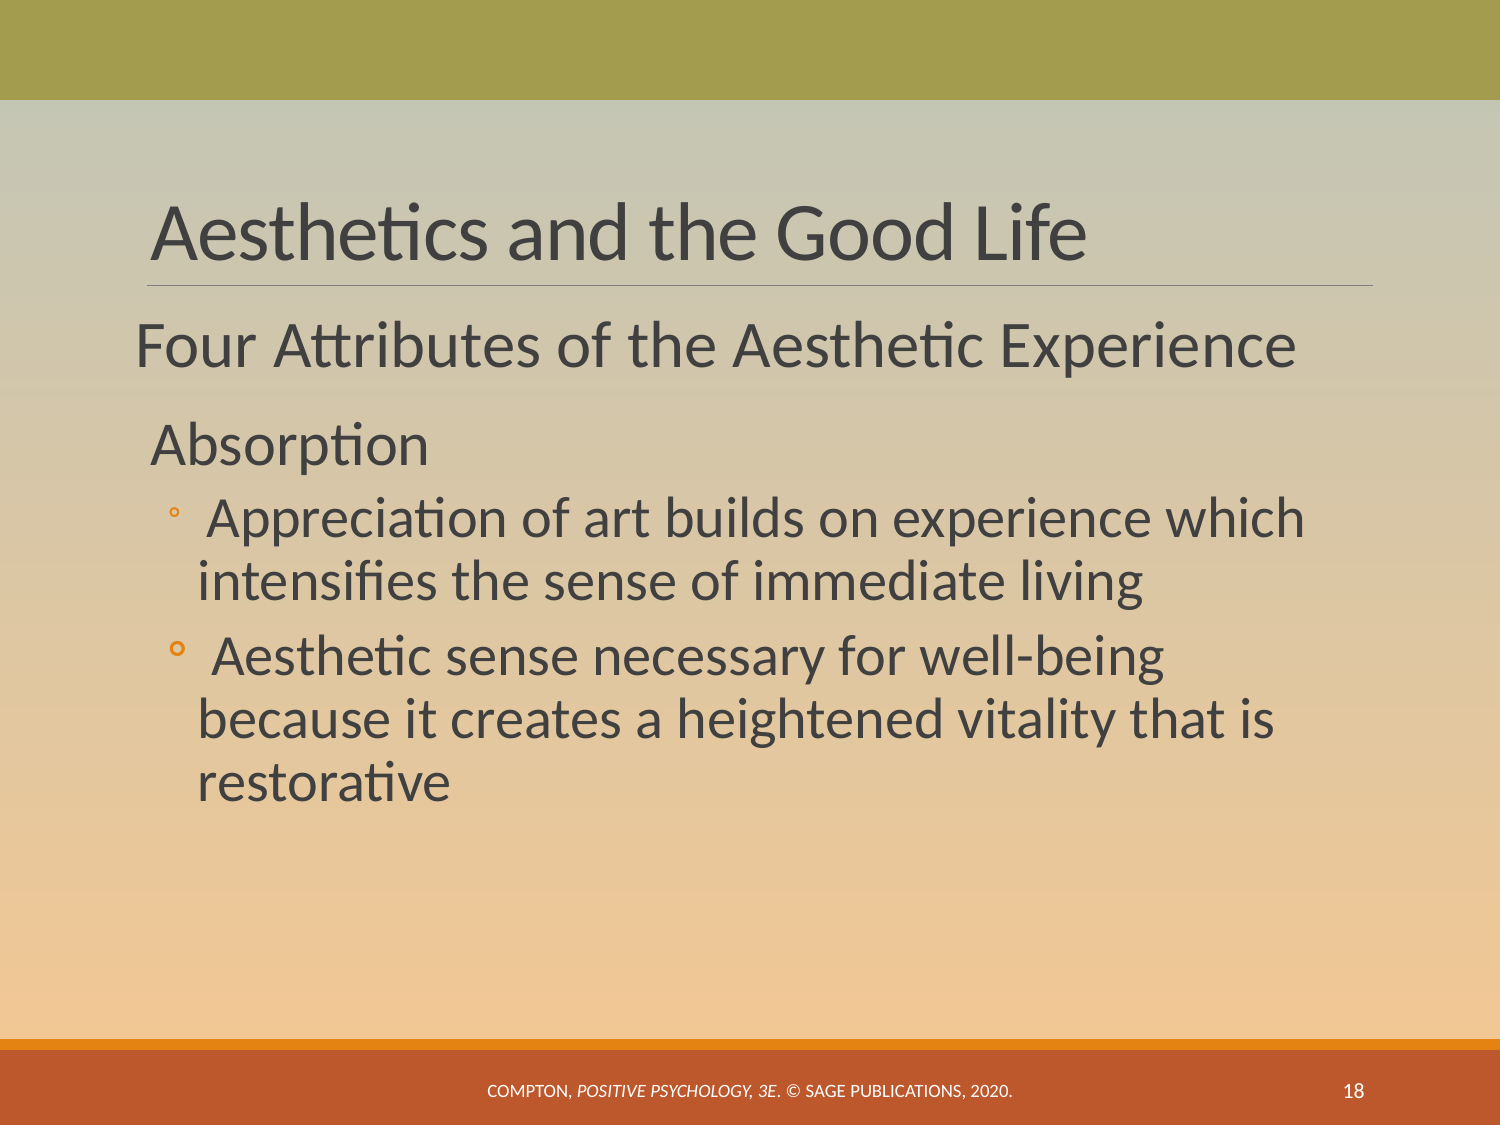

# Aesthetics and the Good Life
Four Attributes of the Aesthetic Experience
Absorption
 Appreciation of art builds on experience which intensifies the sense of immediate living
 Aesthetic sense necessary for well-being because it creates a heightened vitality that is restorative

Compton, Positive Psychology, 3e. © SAGE Publications, 2020.
18